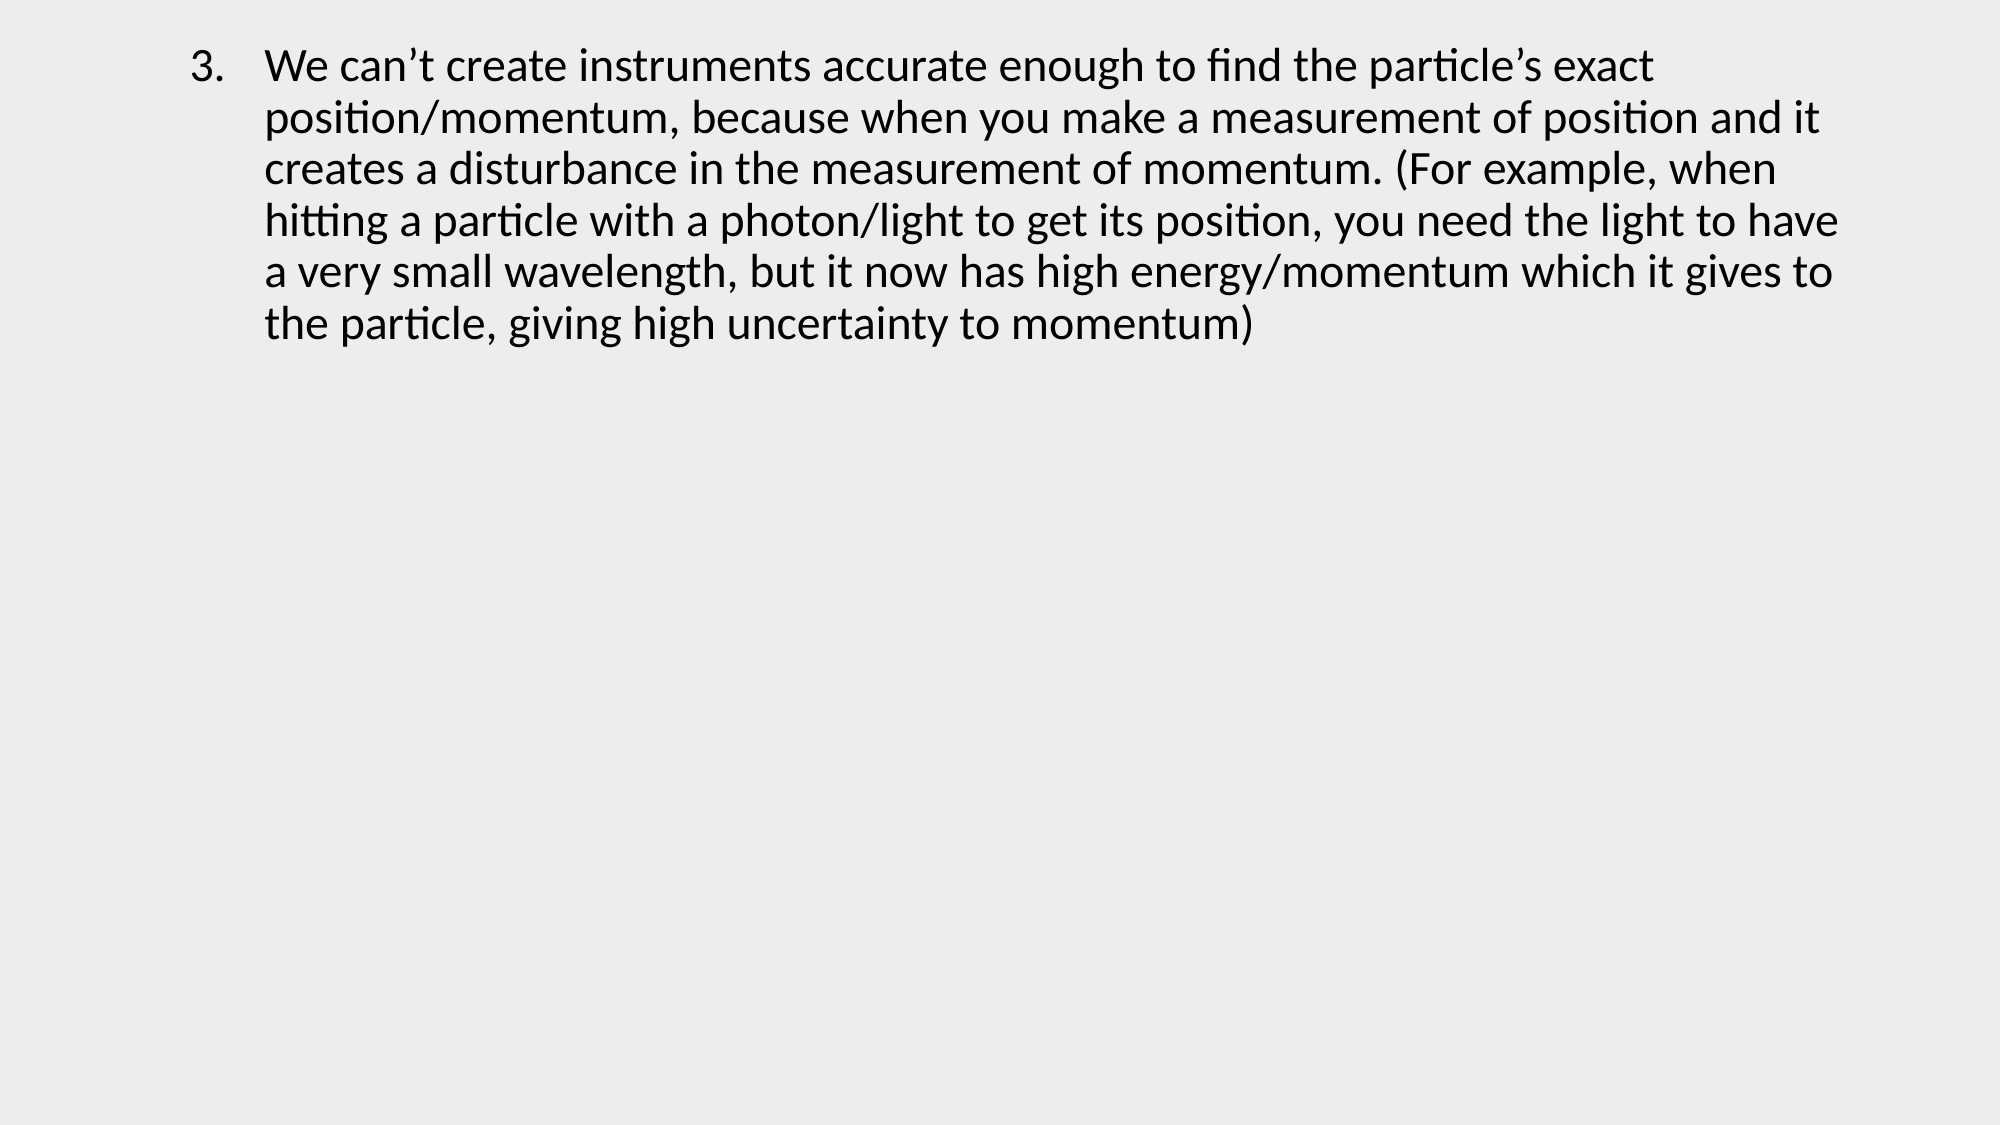

We can’t create instruments accurate enough to find the particle’s exact position/momentum, because when you make a measurement of position and it creates a disturbance in the measurement of momentum. (For example, when hitting a particle with a photon/light to get its position, you need the light to have a very small wavelength, but it now has high energy/momentum which it gives to the particle, giving high uncertainty to momentum)
We can’t create instruments accurate enough to find the particle’s exact position/momentum, because when you make a measurement of position and it creates a disturbance in the measurement of momentum. (For example, when hitting a particle with a photon/light to get its position, you need the light to have a very small wavelength, but it now has high energy/momentum which it gives to the particle, giving high uncertainty to momentum)